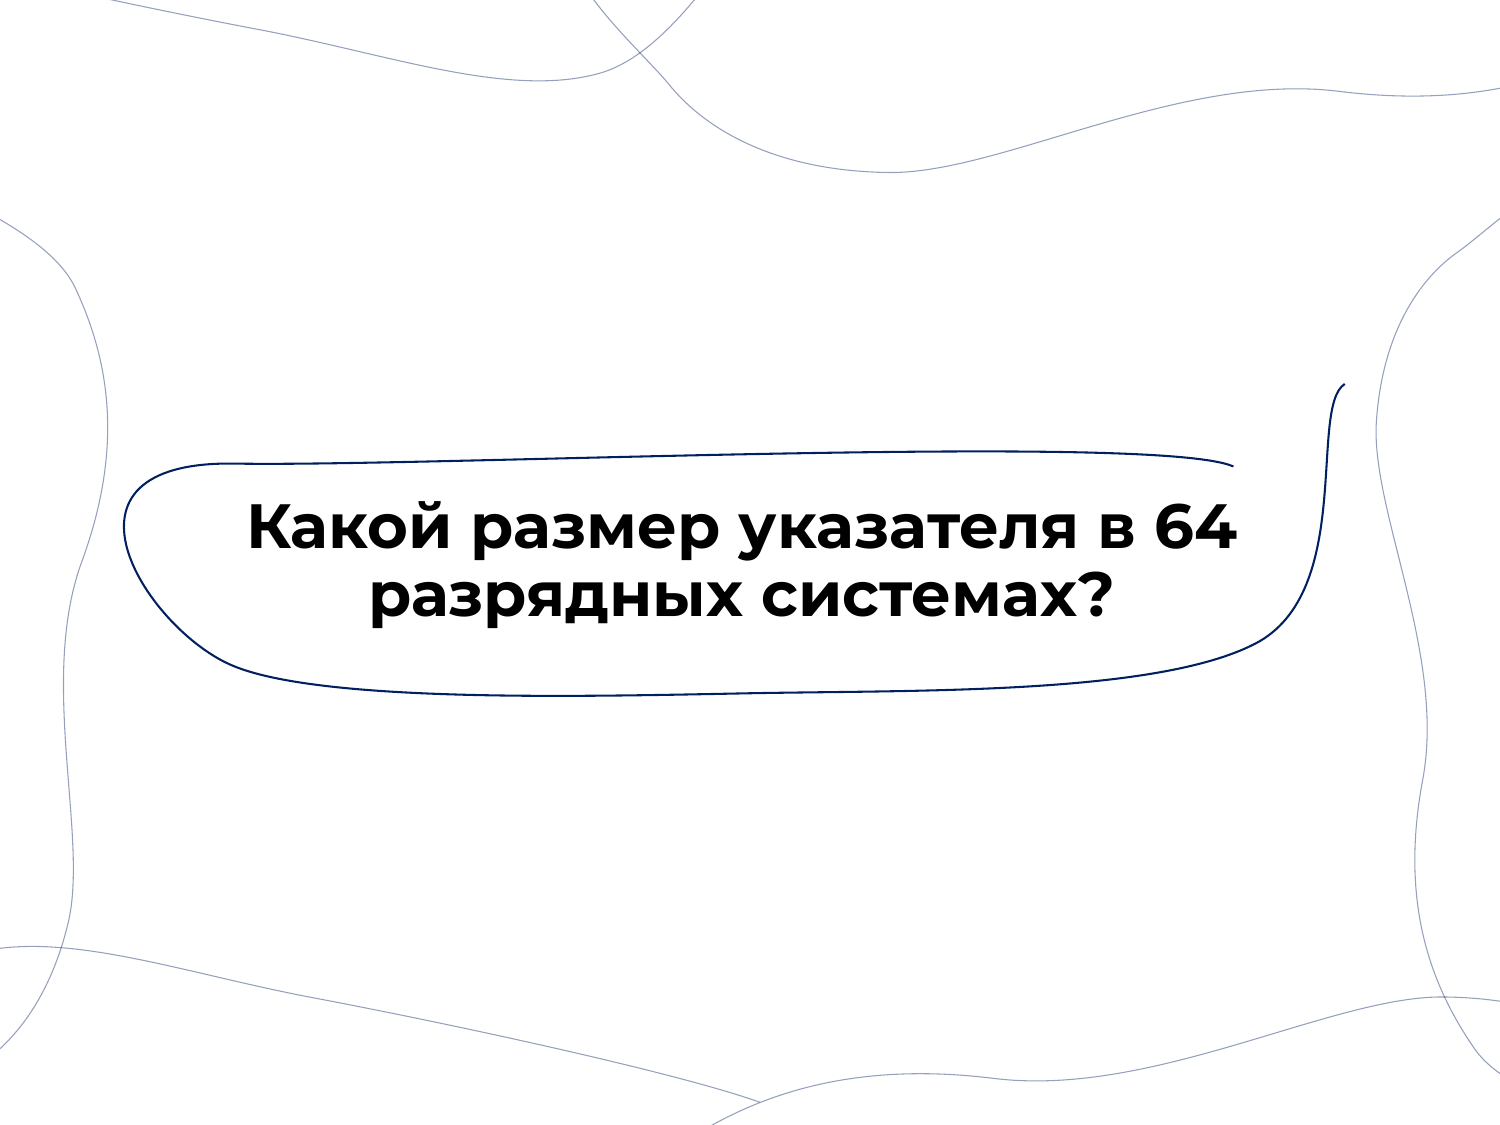

# Какой размер указателя в 64 разрядных системах?